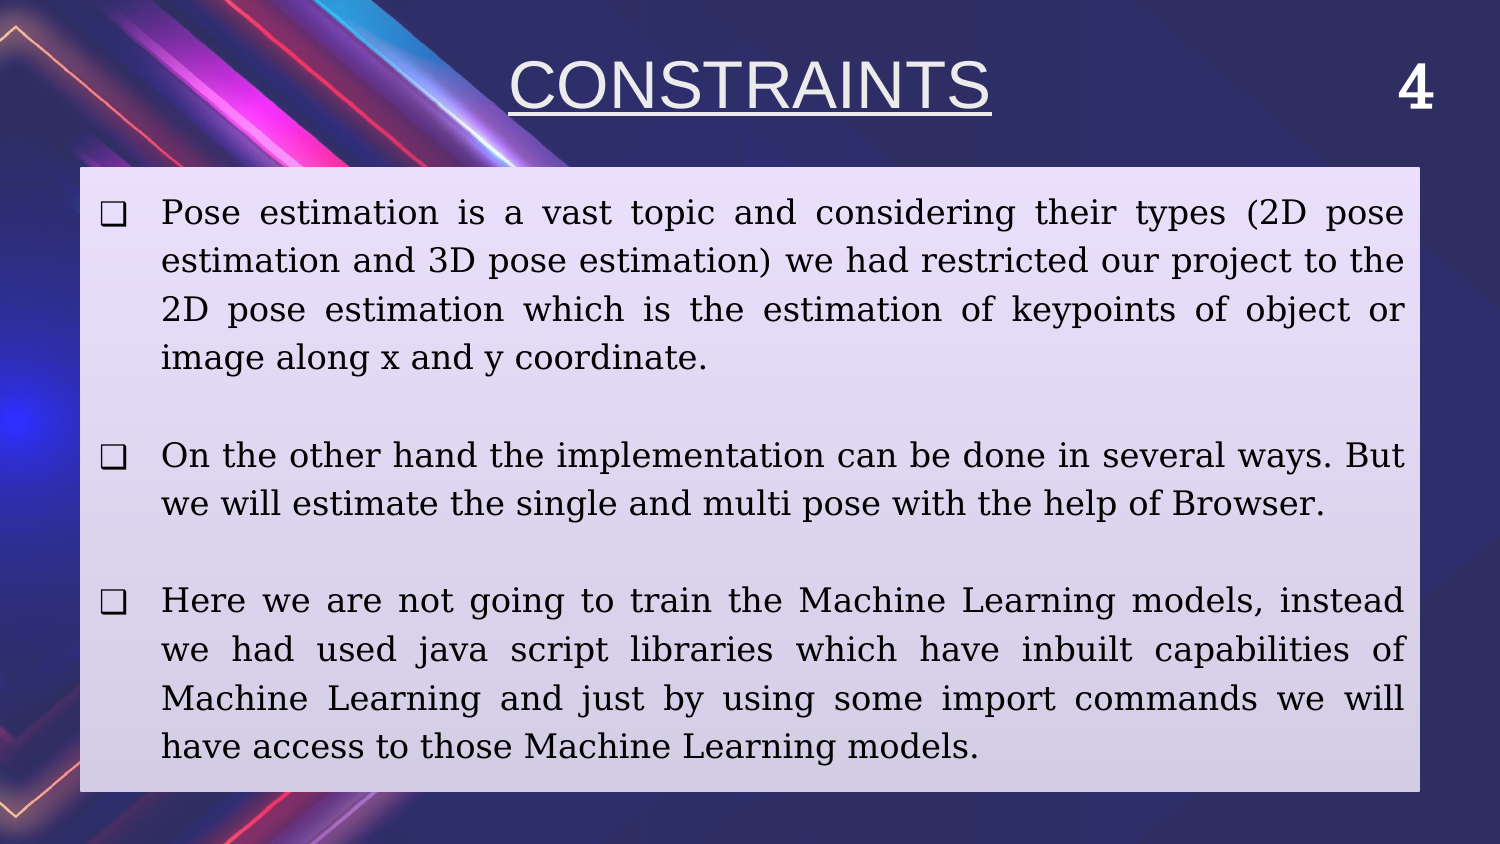

4
# CONSTRAINTS
Pose estimation is a vast topic and considering their types (2D pose estimation and 3D pose estimation) we had restricted our project to the 2D pose estimation which is the estimation of keypoints of object or image along x and y coordinate.

On the other hand the implementation can be done in several ways. But we will estimate the single and multi pose with the help of Browser.

Here we are not going to train the Machine Learning models, instead we had used java script libraries which have inbuilt capabilities of Machine Learning and just by using some import commands we will have access to those Machine Learning models.